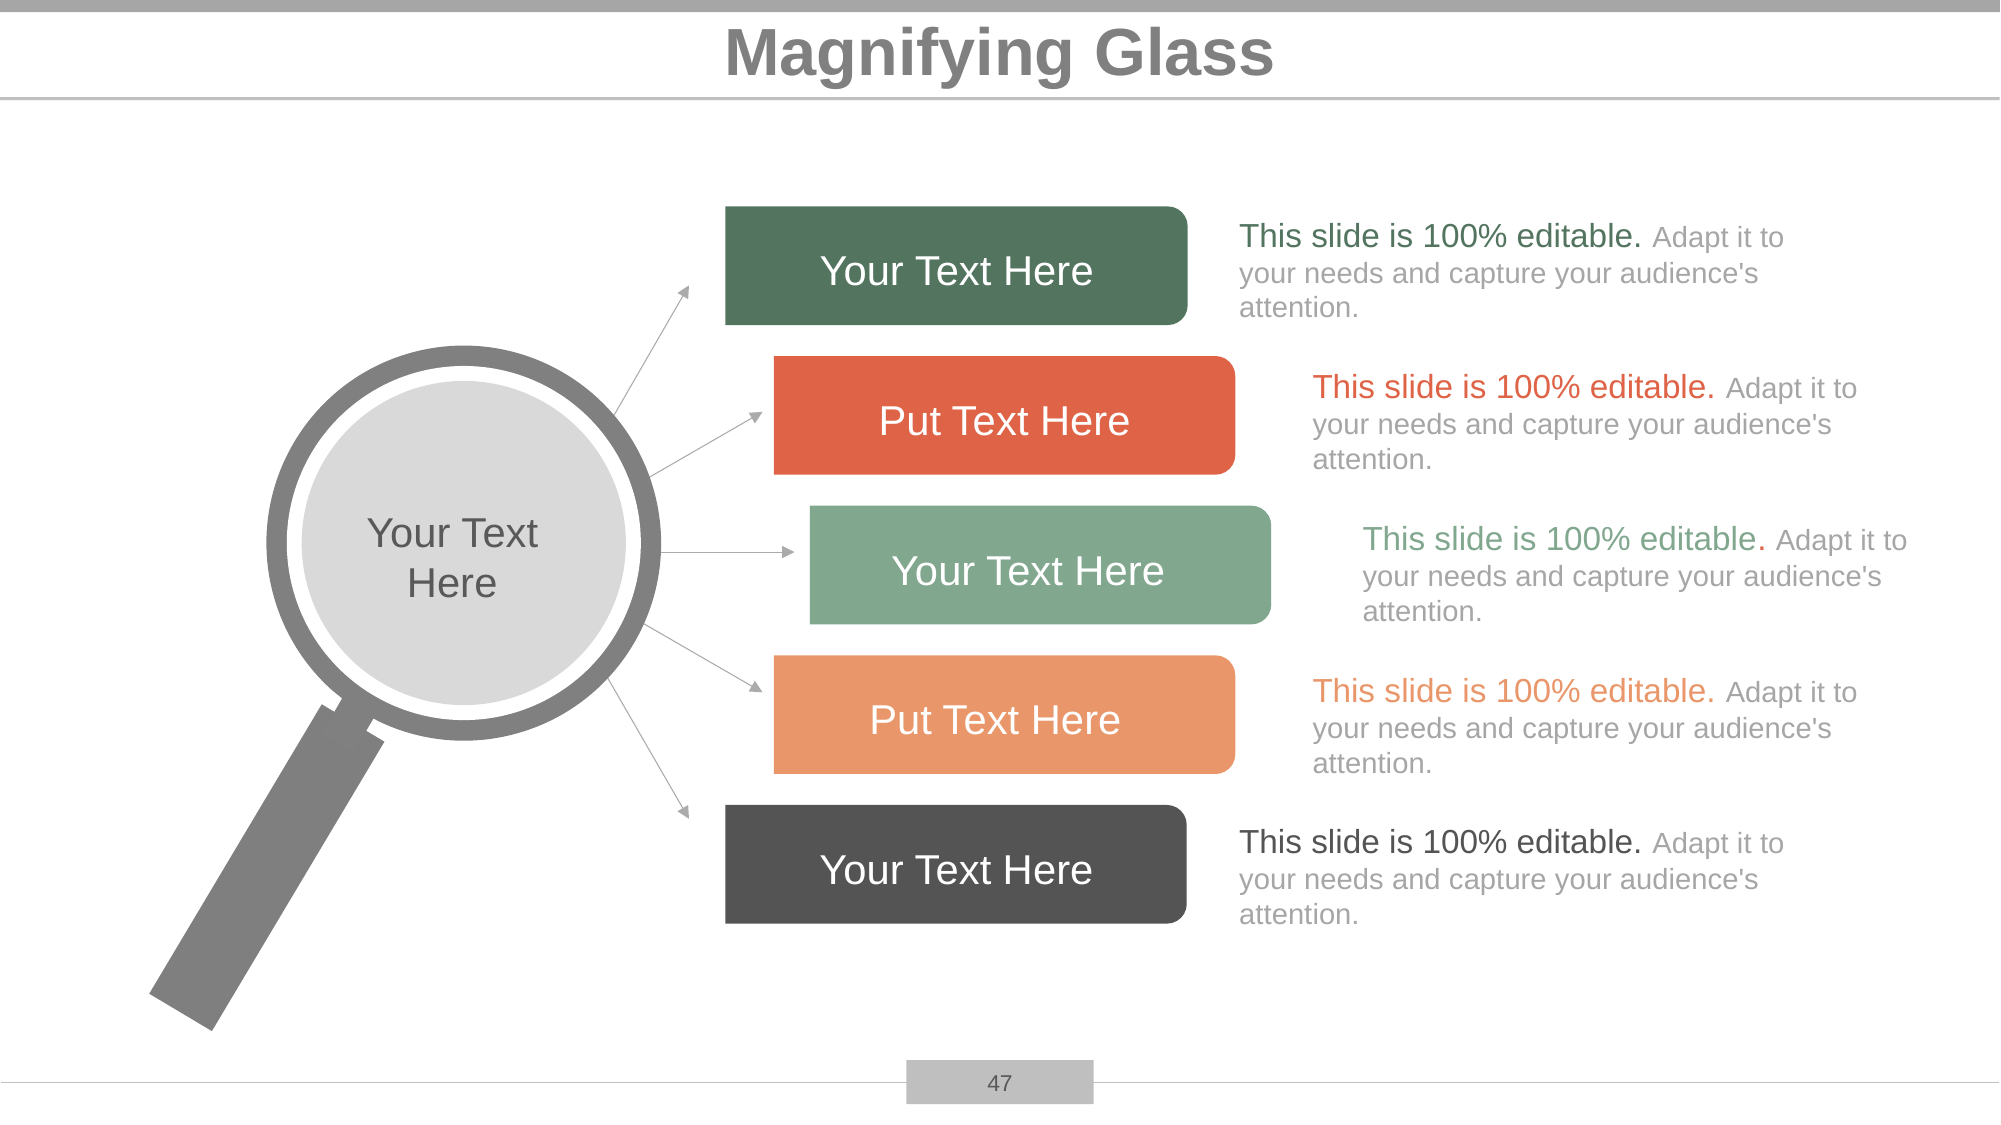

# Magnifying Glass

Your Text Here

Put Text Here

Your Text Here

Put Text Here

Your Text Here

Your Text Here

This slide is 100% editable. Adapt it to your needs and capture your audience's attention.
This slide is 100% editable. Adapt it to your needs and capture your audience's attention.
This slide is 100% editable. Adapt it to your needs and capture your audience's attention.
This slide is 100% editable. Adapt it to your needs and capture your audience's attention.
This slide is 100% editable. Adapt it to your needs and capture your audience's attention.
47